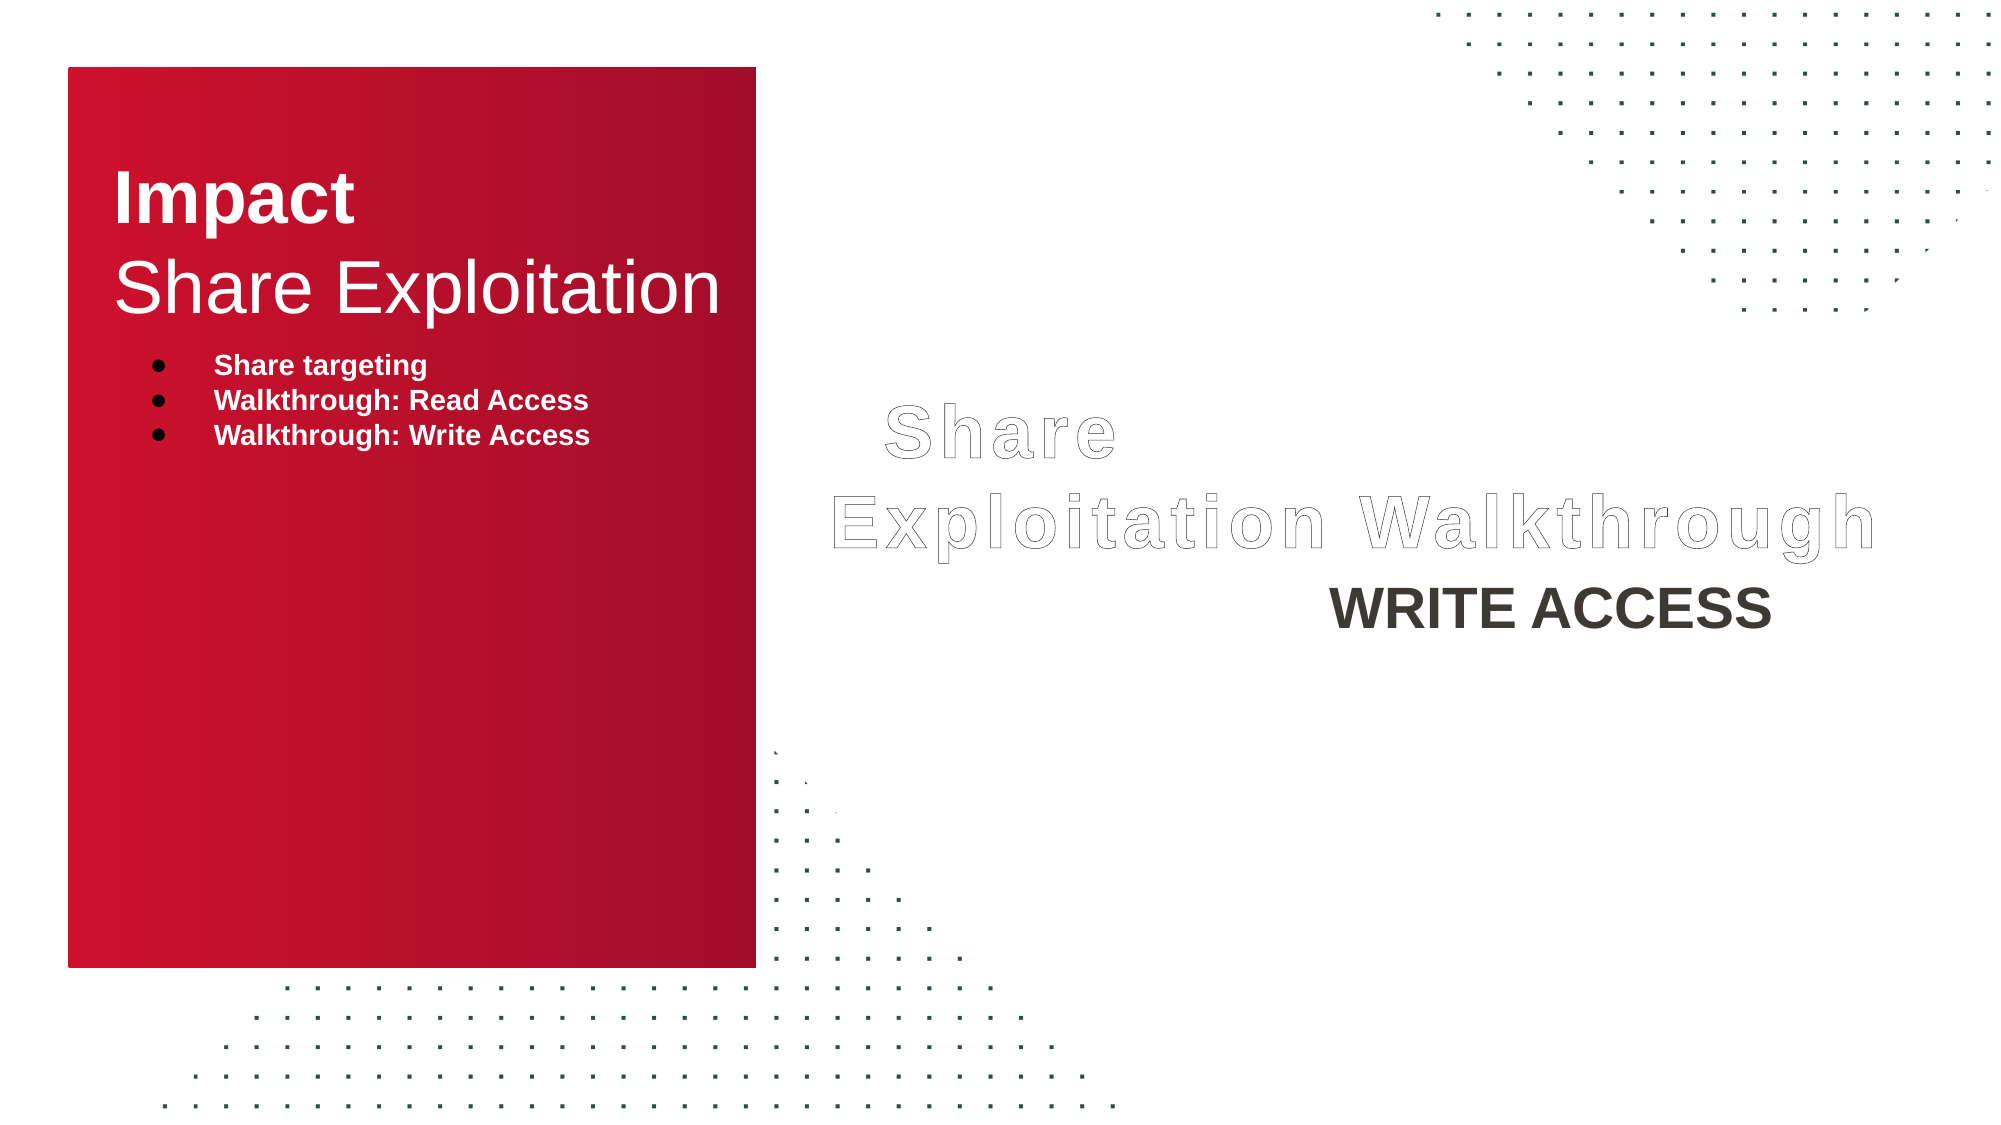

# Impact Share Exploitation
Share targeting
Walkthrough: Read Access
Walkthrough: Write Access

  Share
Exploitation Walkthrough
WRITE ACCESS